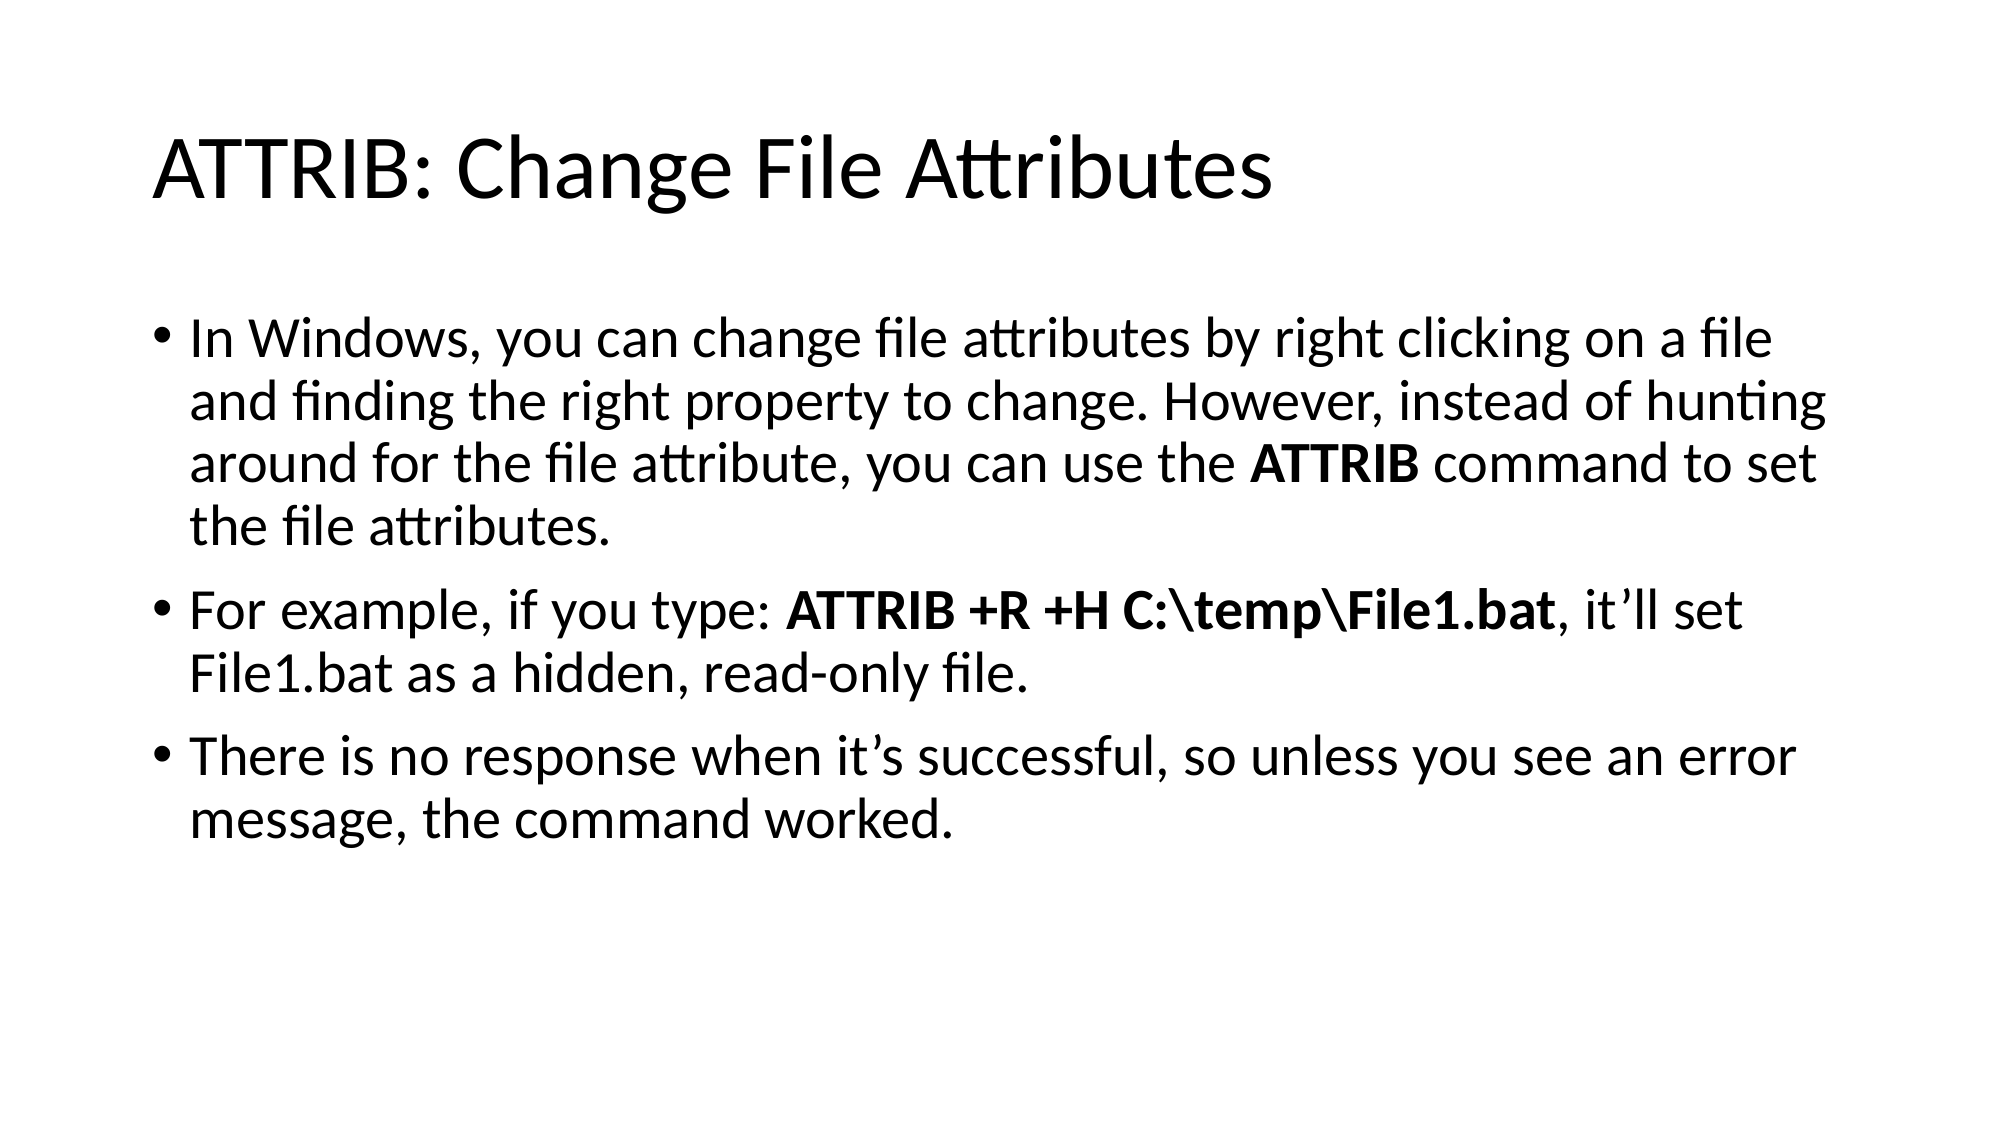

# ATTRIB: Change File Attributes
In Windows, you can change file attributes by right clicking on a file and finding the right property to change. However, instead of hunting around for the file attribute, you can use the ATTRIB command to set the file attributes.
For example, if you type: ATTRIB +R +H C:\temp\File1.bat, it’ll set File1.bat as a hidden, read-only file.
There is no response when it’s successful, so unless you see an error message, the command worked.